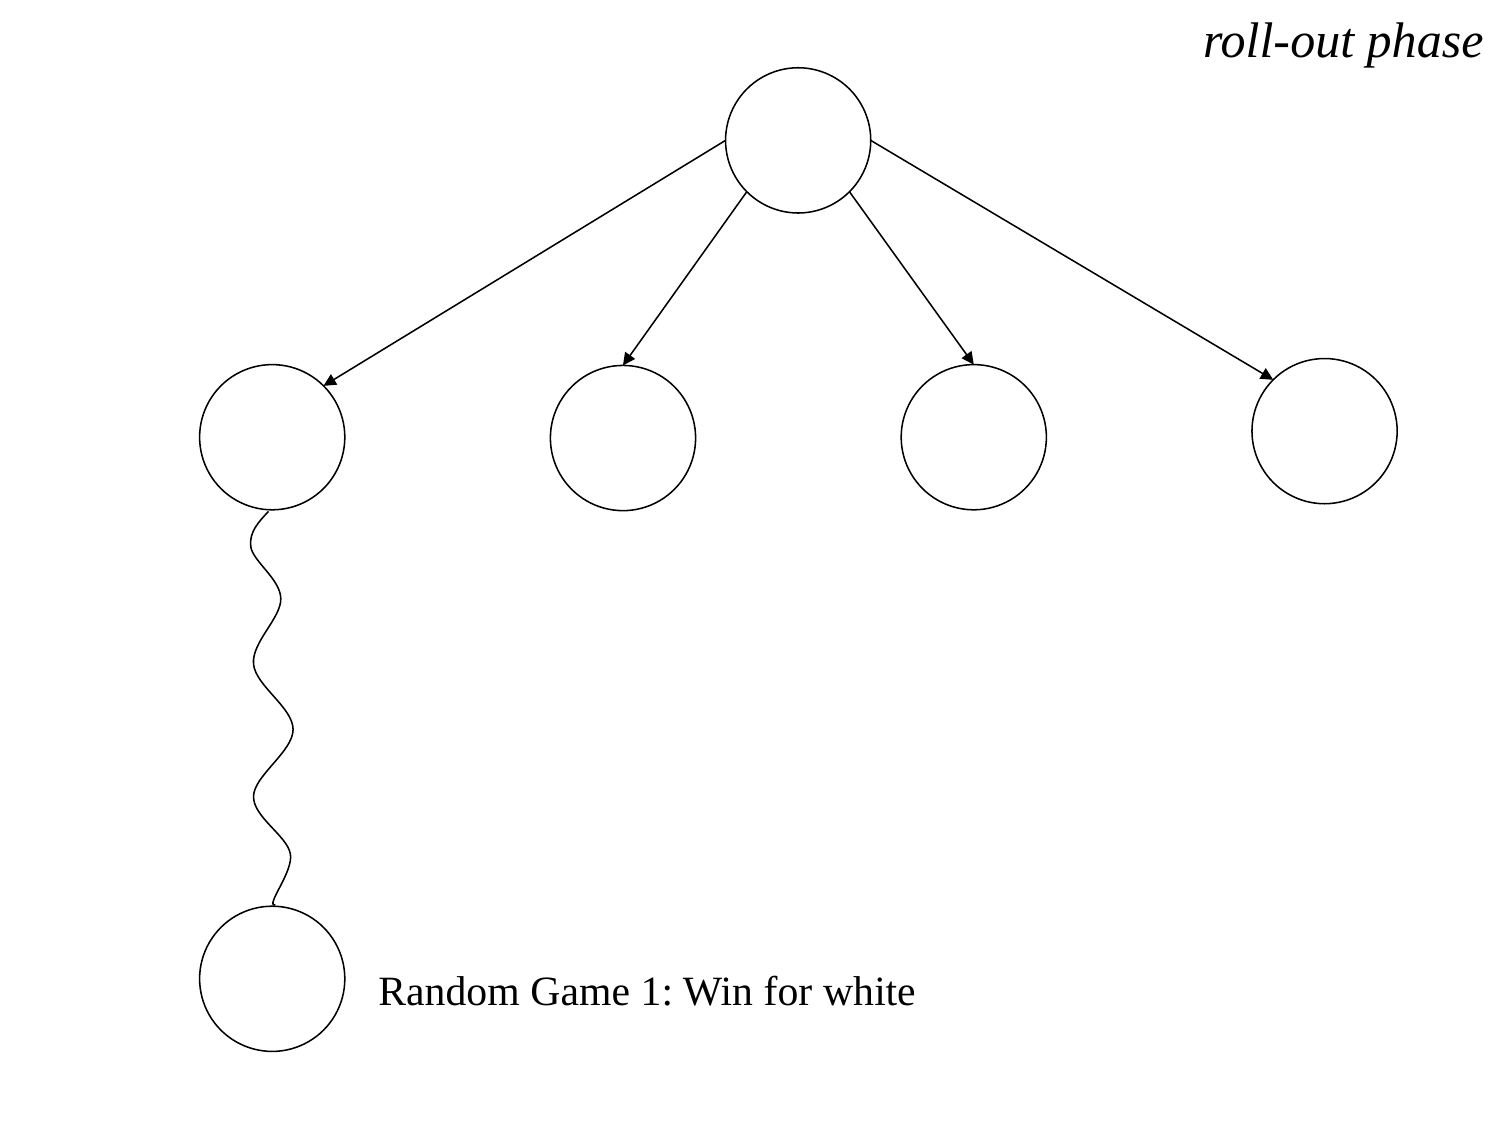

roll-out phase

Random Game 1: Win for white